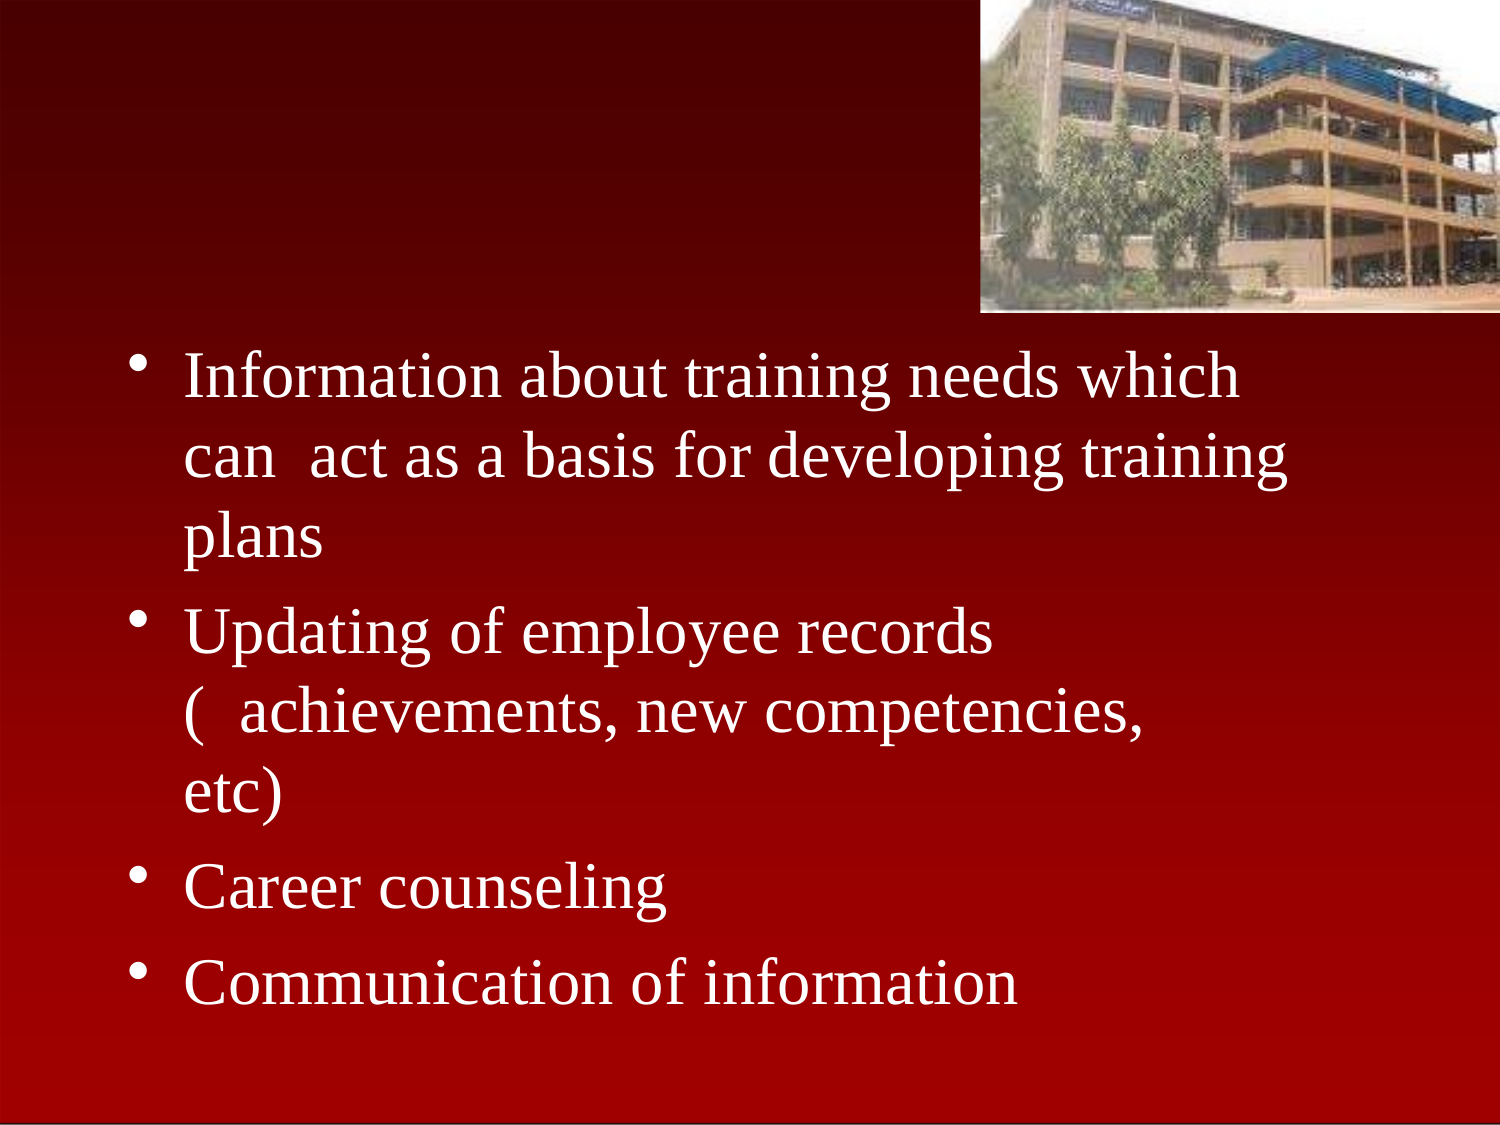

Information about training needs which can  act as a basis for developing training plans
Updating of employee records (  achievements, new competencies, etc)
Career counseling
Communication of information